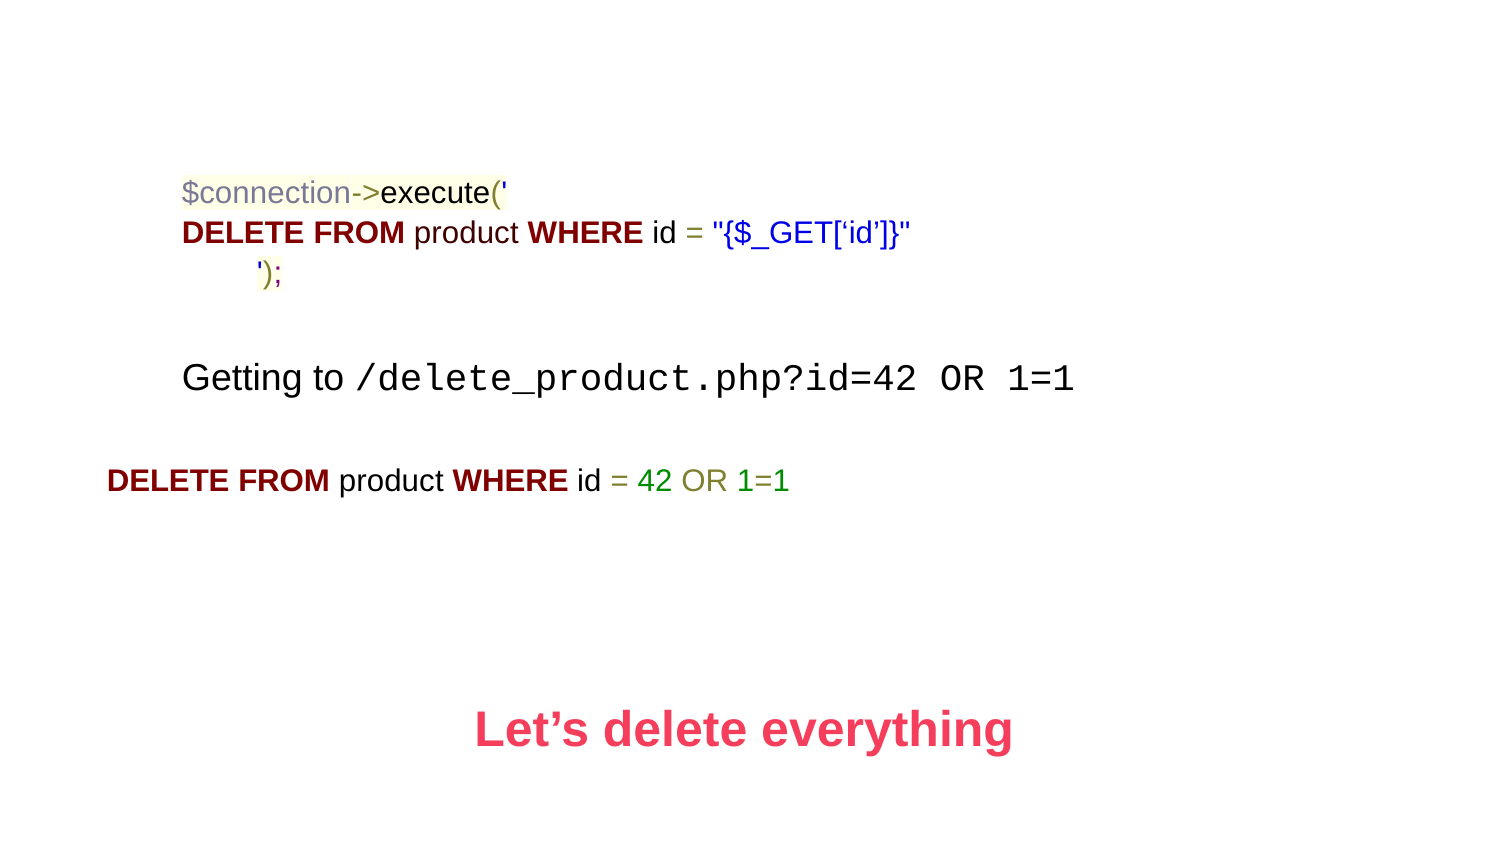

$connection->execute('
DELETE FROM product WHERE id = "{$_GET[‘id’]}"
	');

Getting to /delete_product.php?id=42 OR 1=1

DELETE FROM product WHERE id = 42 OR 1=1

Let’s delete everything